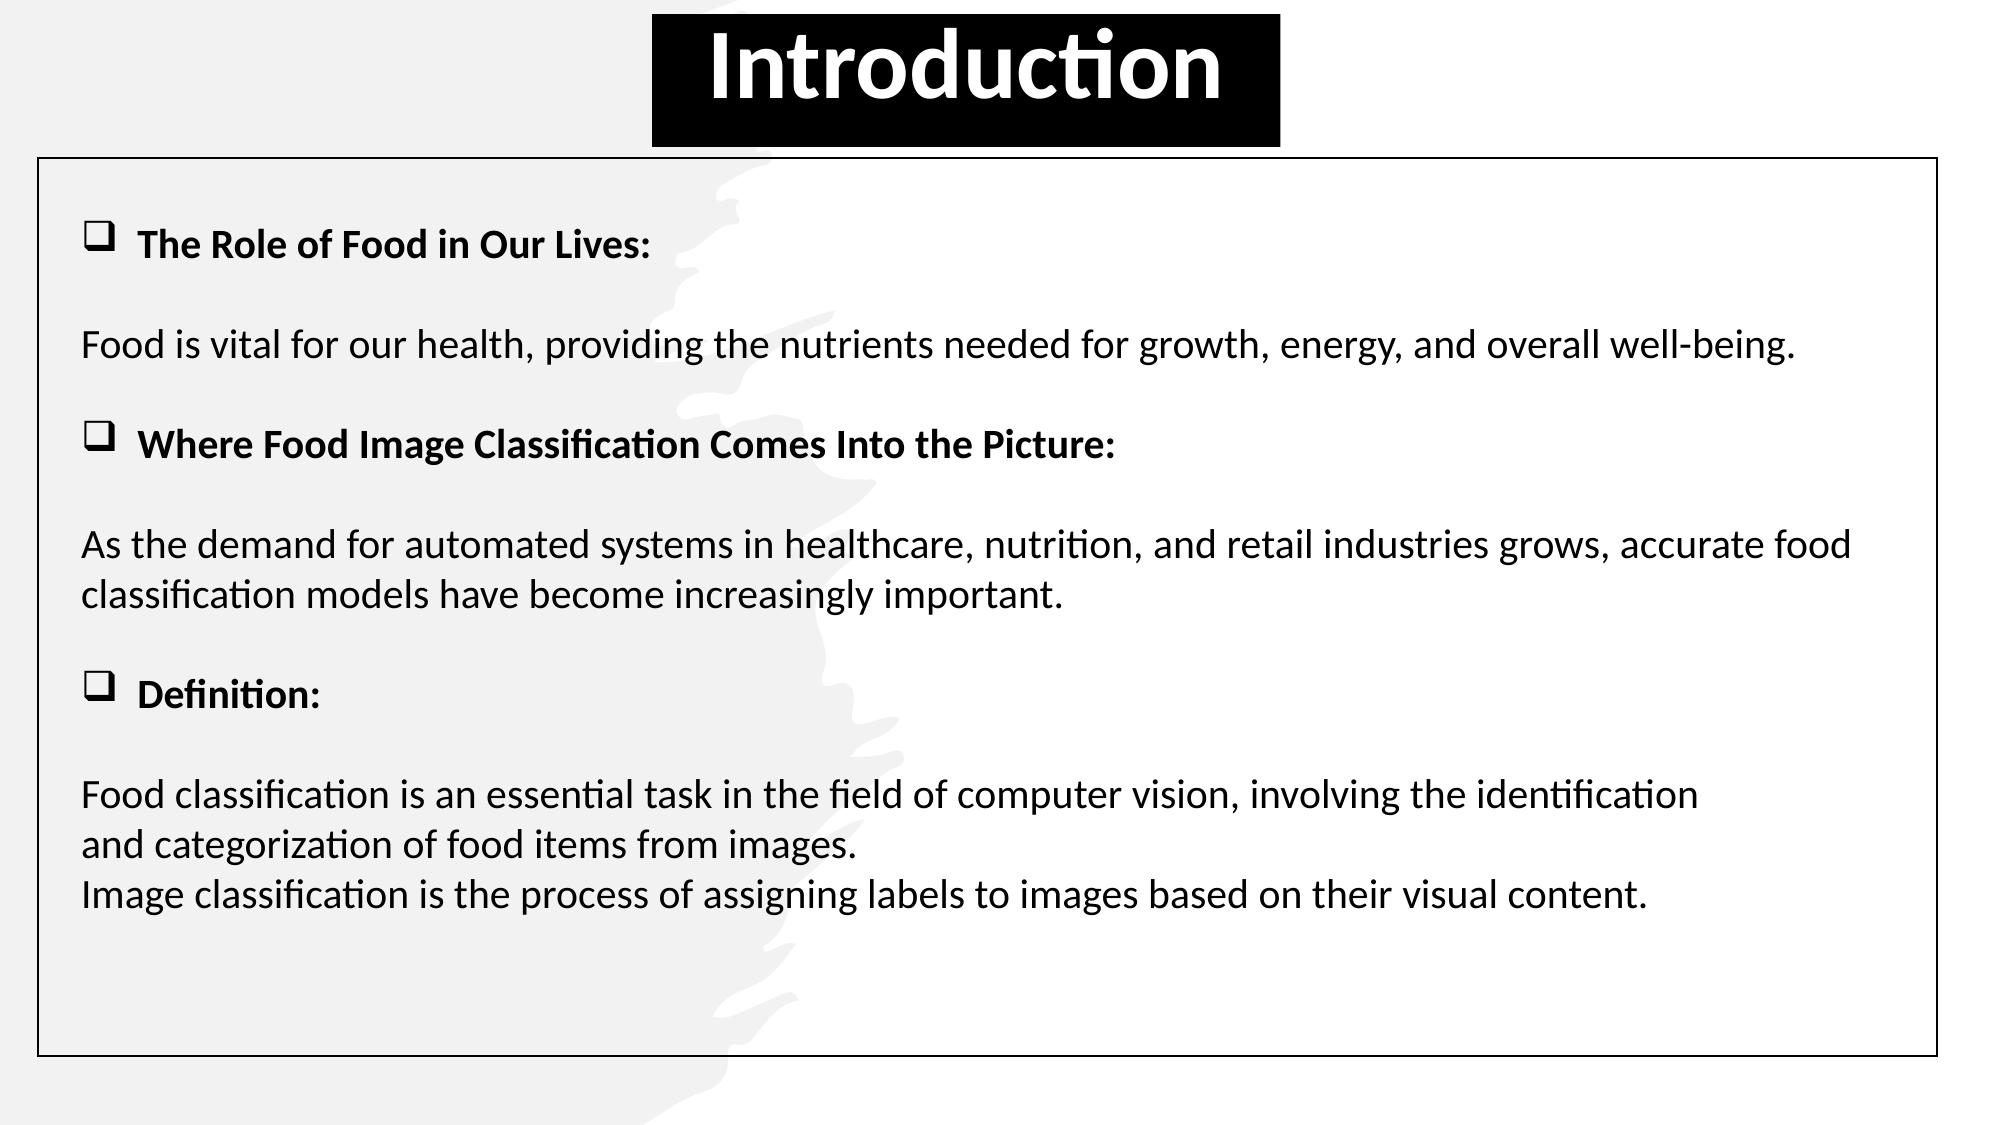

Introduction

The Role of Food in Our Lives:

Food is vital for our health, providing the nutrients needed for growth, energy, and overall well-being.

Where Food Image Classification Comes Into the Picture:

As the demand for automated systems in healthcare, nutrition, and retail industries grows, accurate food classification models have become increasingly important.

Definition:

Food classification is an essential task in the field of computer vision, involving the identification
and categorization of food items from images.
Image classification is the process of assigning labels to images based on their visual content.